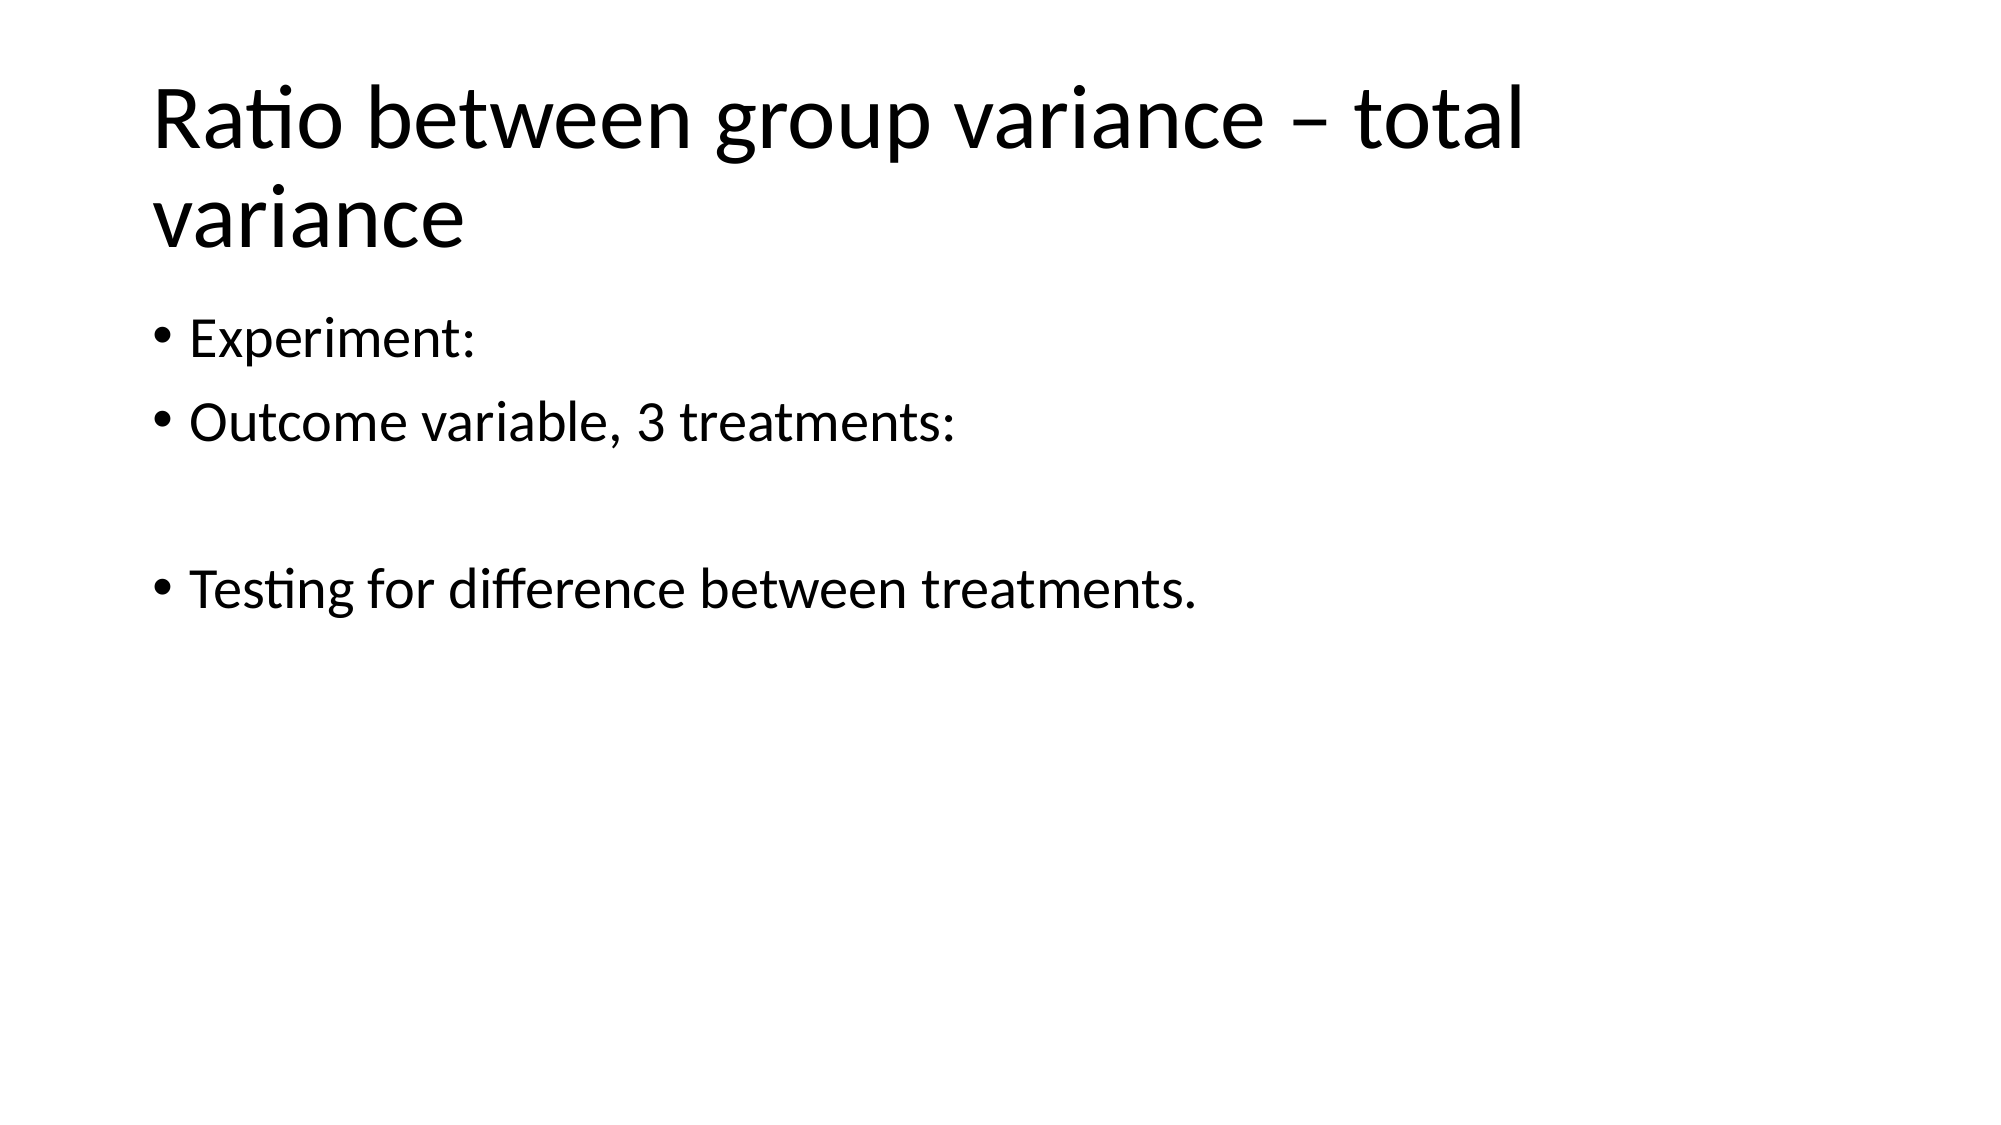

# Ratio between group variance – total variance
Experiment:
Outcome variable, 3 treatments:

Testing for difference between treatments.